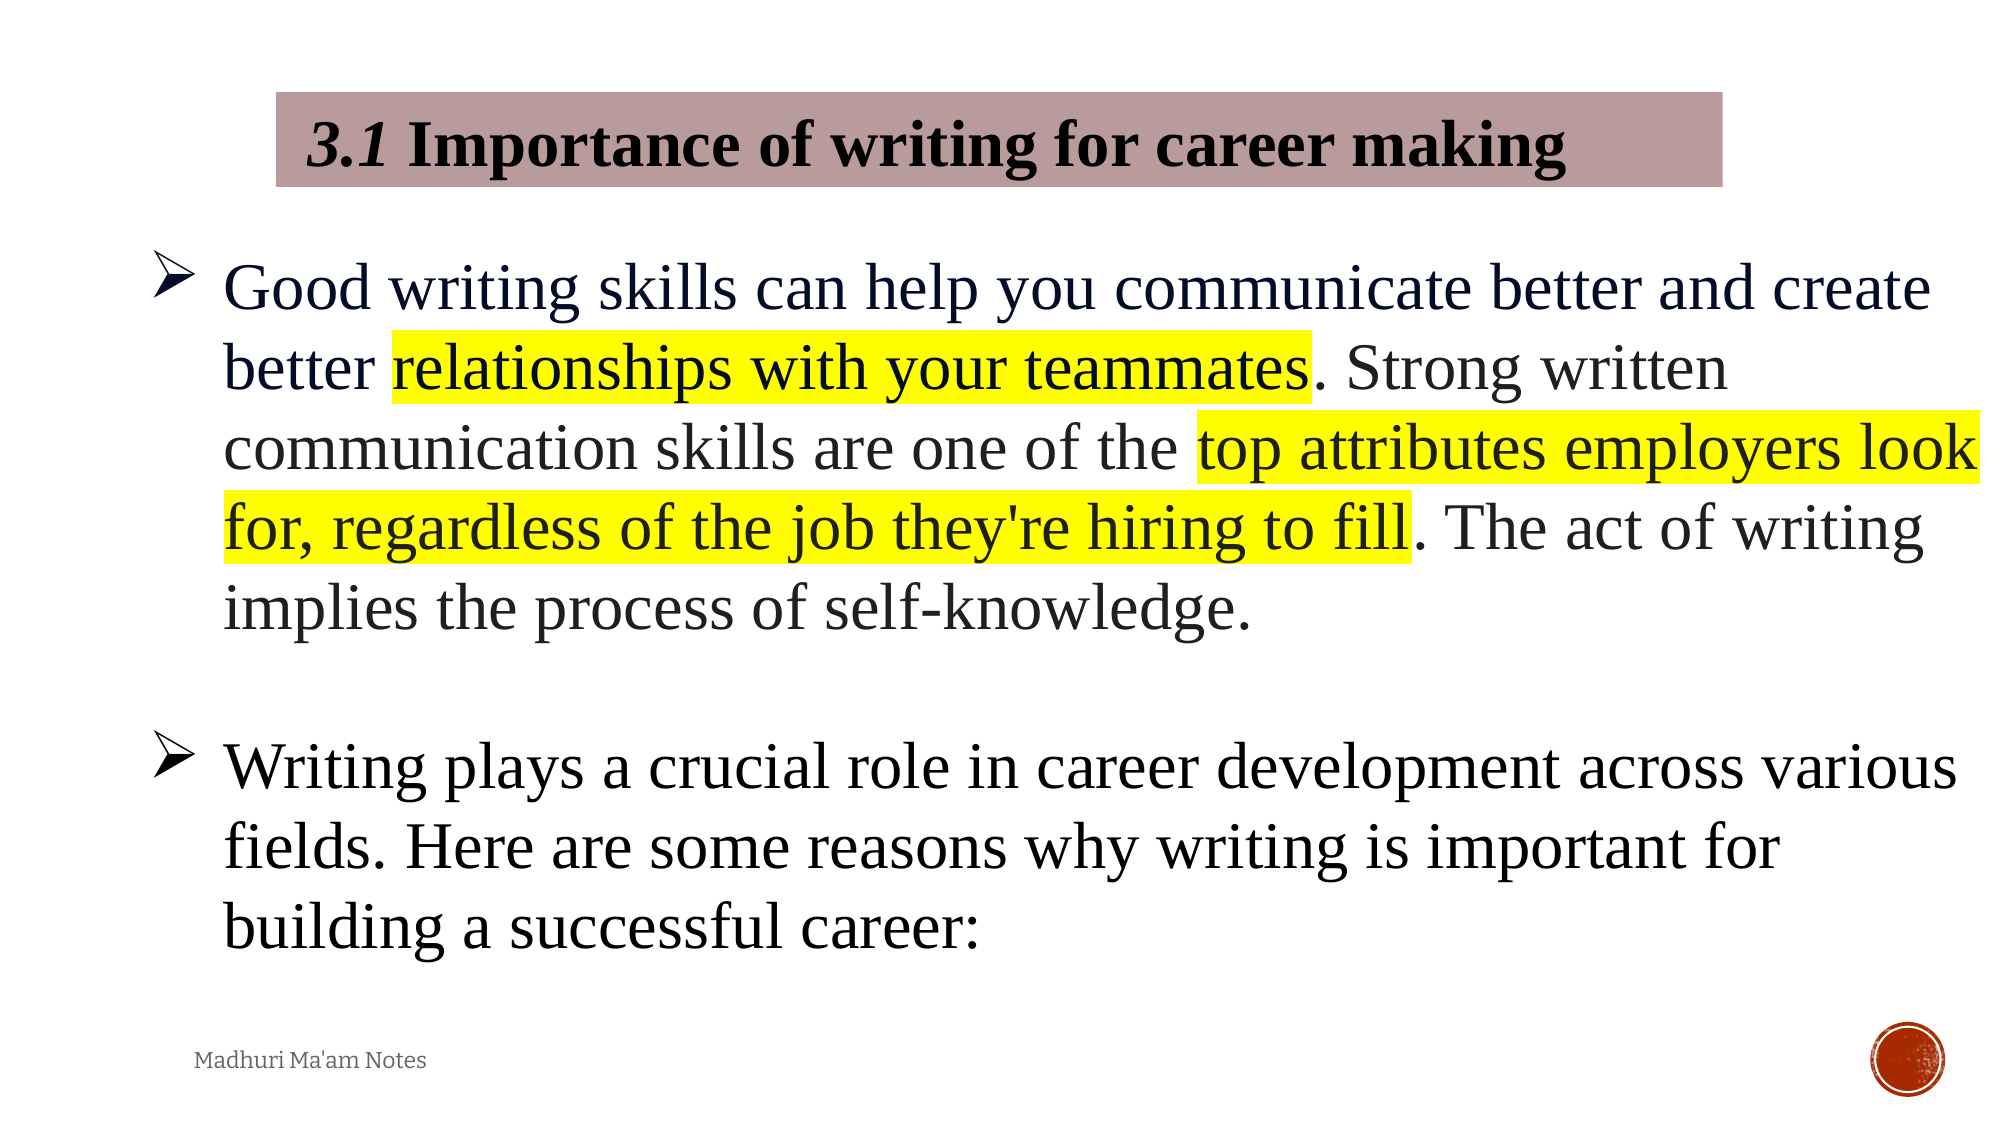

3.1 Importance of writing for career making
Good writing skills can help you communicate better and create better relationships with your teammates. Strong written communication skills are one of the top attributes employers look for, regardless of the job they're hiring to fill. The act of writing implies the process of self-knowledge.

Writing plays a crucial role in career development across various fields. Here are some reasons why writing is important for building a successful career:
Madhuri Ma'am Notes